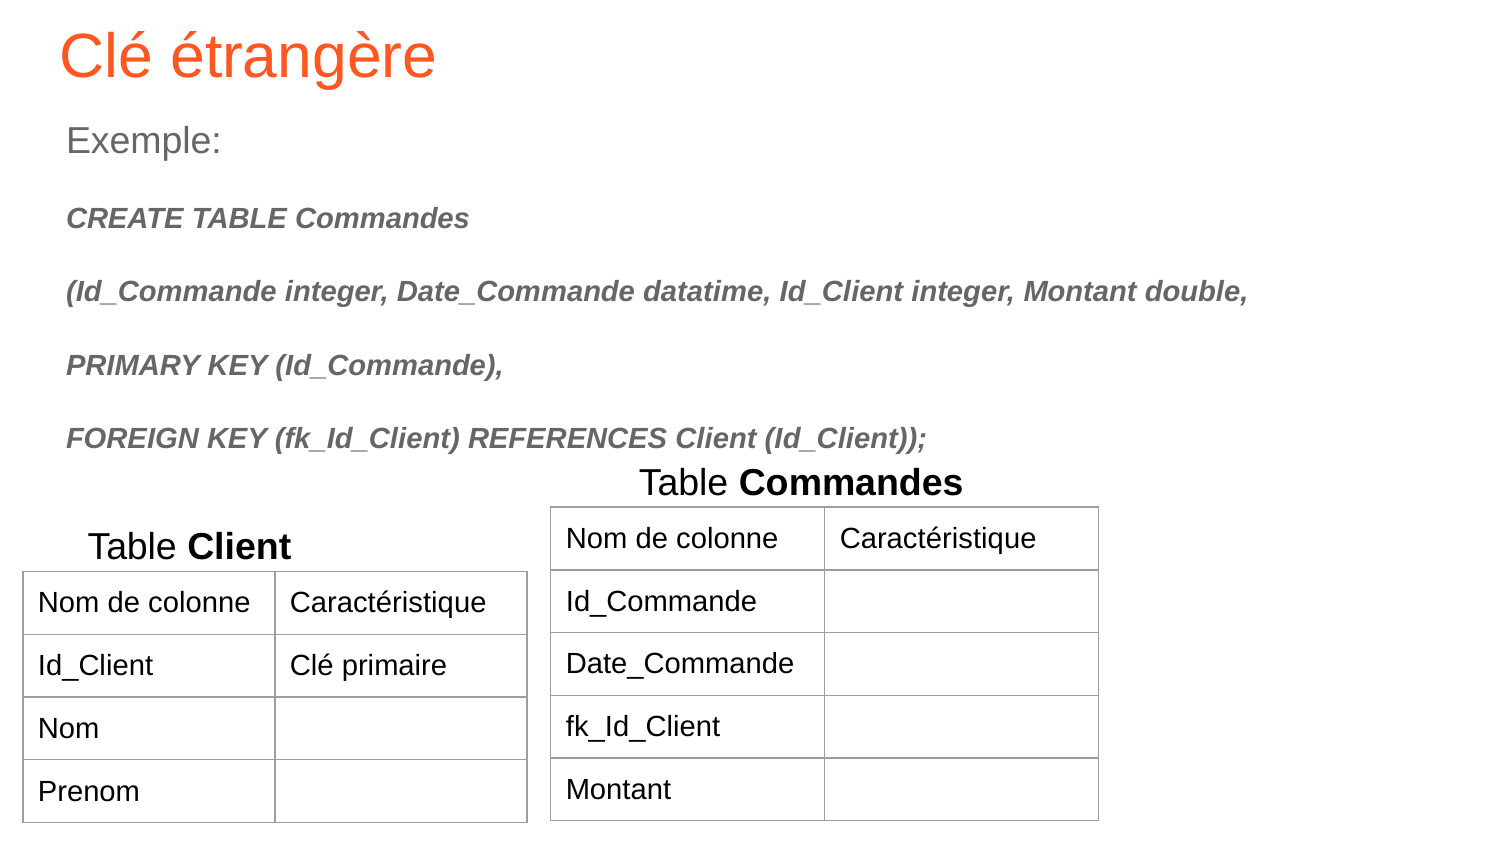

# Clé étrangère
Exemple:
CREATE TABLE Commandes
(Id_Commande integer, Date_Commande datatime, Id_Client integer, Montant double,
PRIMARY KEY (Id_Commande),
FOREIGN KEY (fk_Id_Client) REFERENCES Client (Id_Client));

Table Commandes
Table Client
| Nom de colonne | Caractéristique |
| --- | --- |
| Id\_Commande |  |
| Date\_Commande |  |
| fk\_Id\_Client |  |
| Montant |  |
| Nom de colonne | Caractéristique |
| --- | --- |
| Id\_Client | Clé primaire |
| Nom |  |
| Prenom |  |